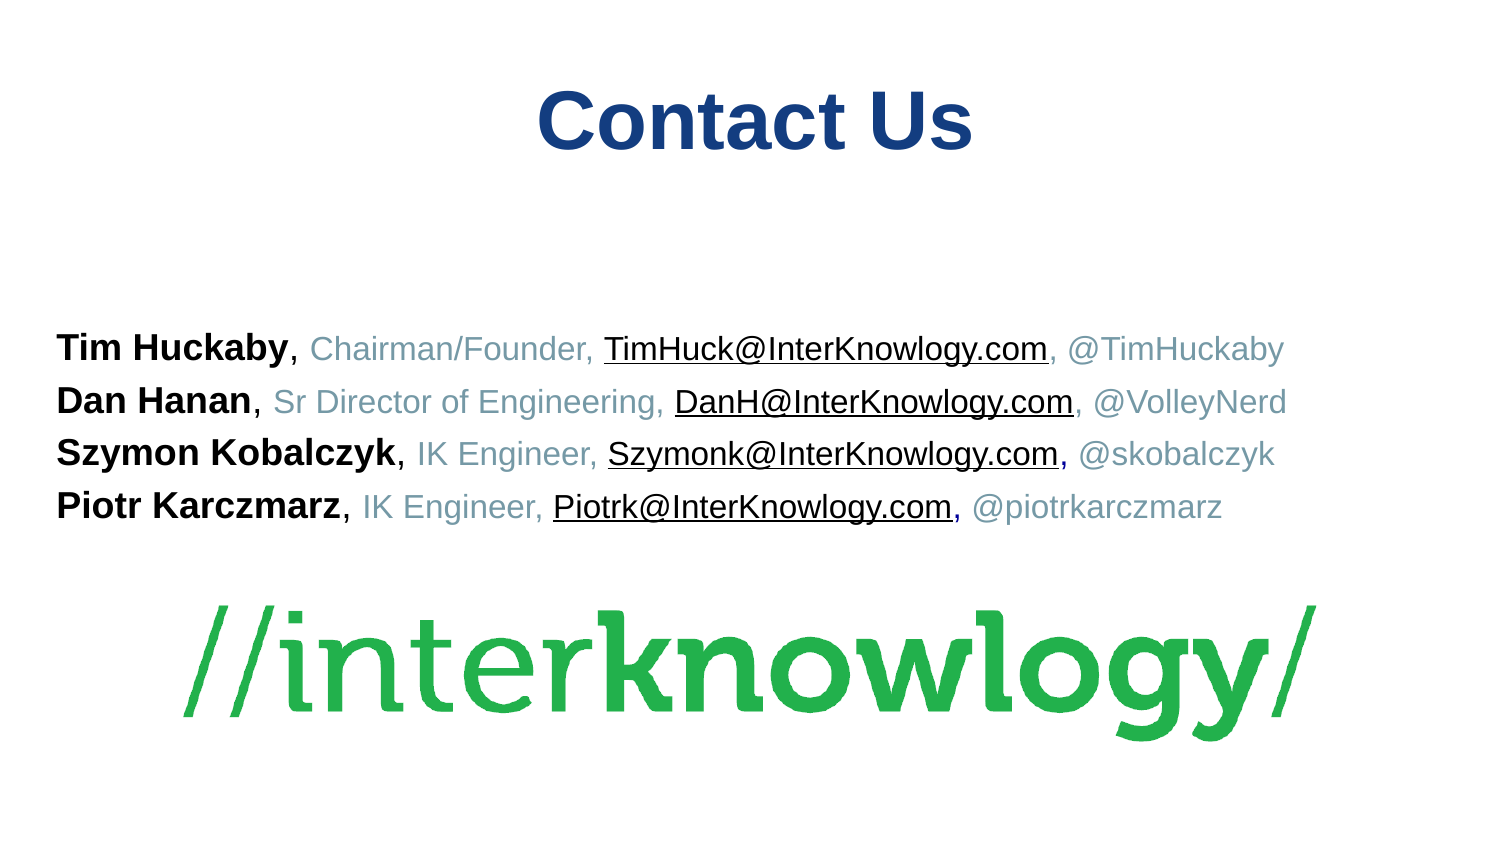

# Contact Us
Tim Huckaby, Chairman/Founder, TimHuck@InterKnowlogy.com, @TimHuckaby
Dan Hanan, Sr Director of Engineering, DanH@InterKnowlogy.com, @VolleyNerd
Szymon Kobalczyk, IK Engineer, Szymonk@InterKnowlogy.com, @skobalczyk
Piotr Karczmarz, IK Engineer, Piotrk@InterKnowlogy.com, @piotrkarczmarz